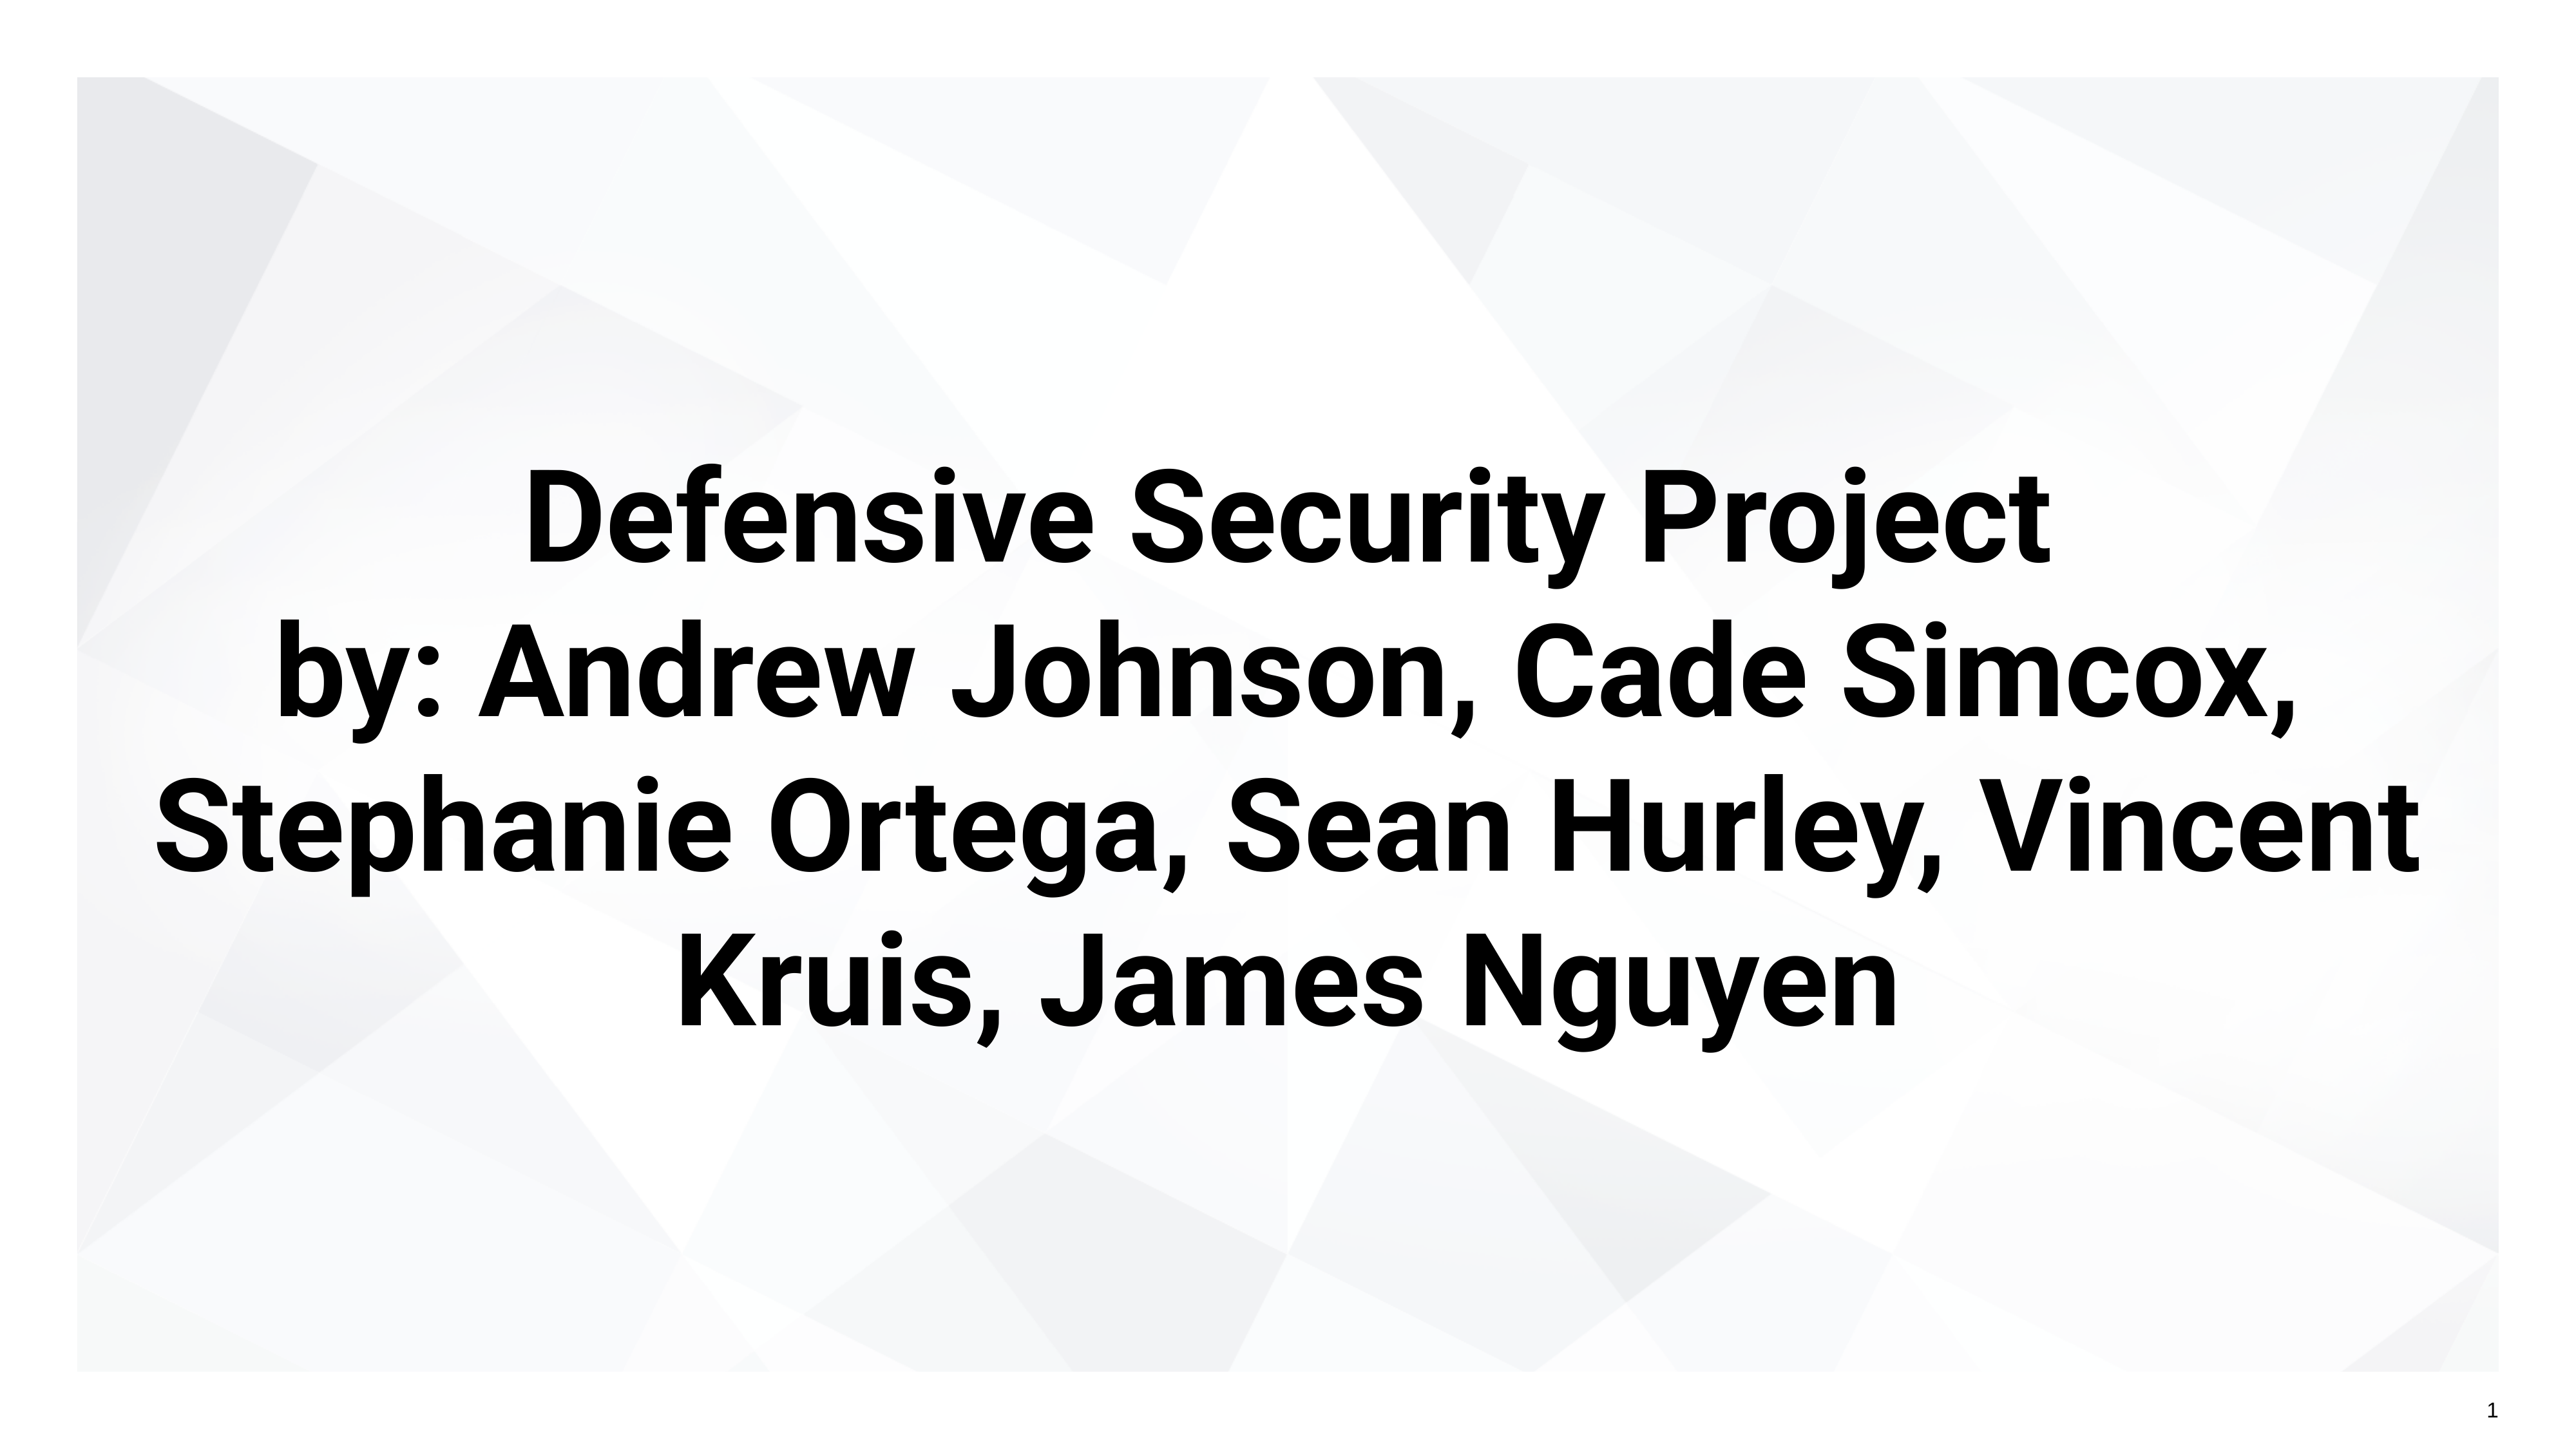

# Defensive Security Project
by: Andrew Johnson, Cade Simcox, Stephanie Ortega, Sean Hurley, Vincent Kruis, James Nguyen

1